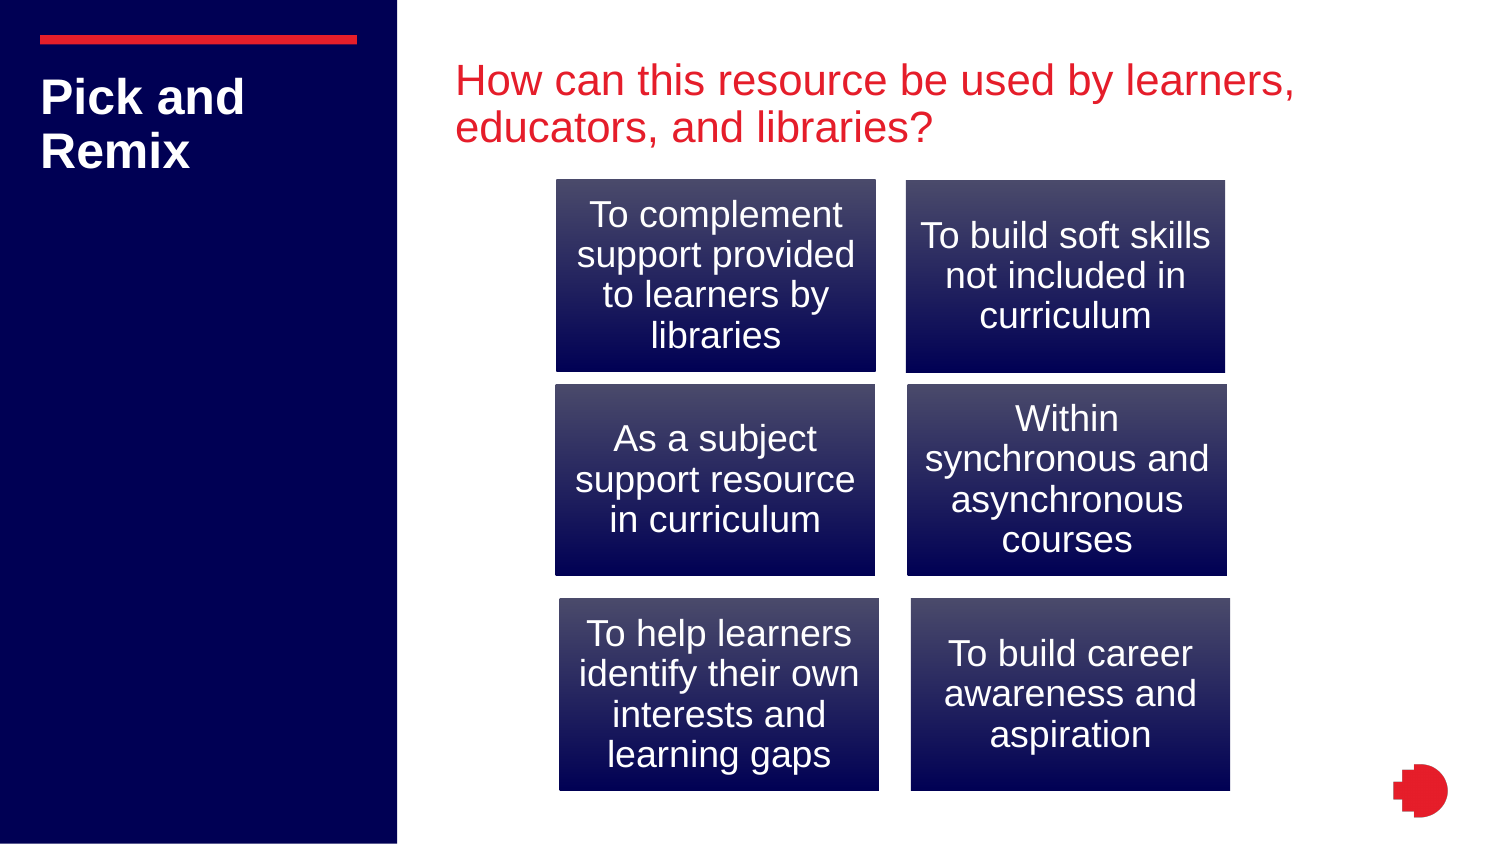

How can this resource be used by learners, educators, and libraries?
# Pick and Remix
Within synchronous and asynchronous courses
To build soft skills not included in curriculum
As a subject support resource in curriculum
To complement support provided to learners by libraries
To help learners identify their own interests and learning gaps
To build career awareness and aspiration